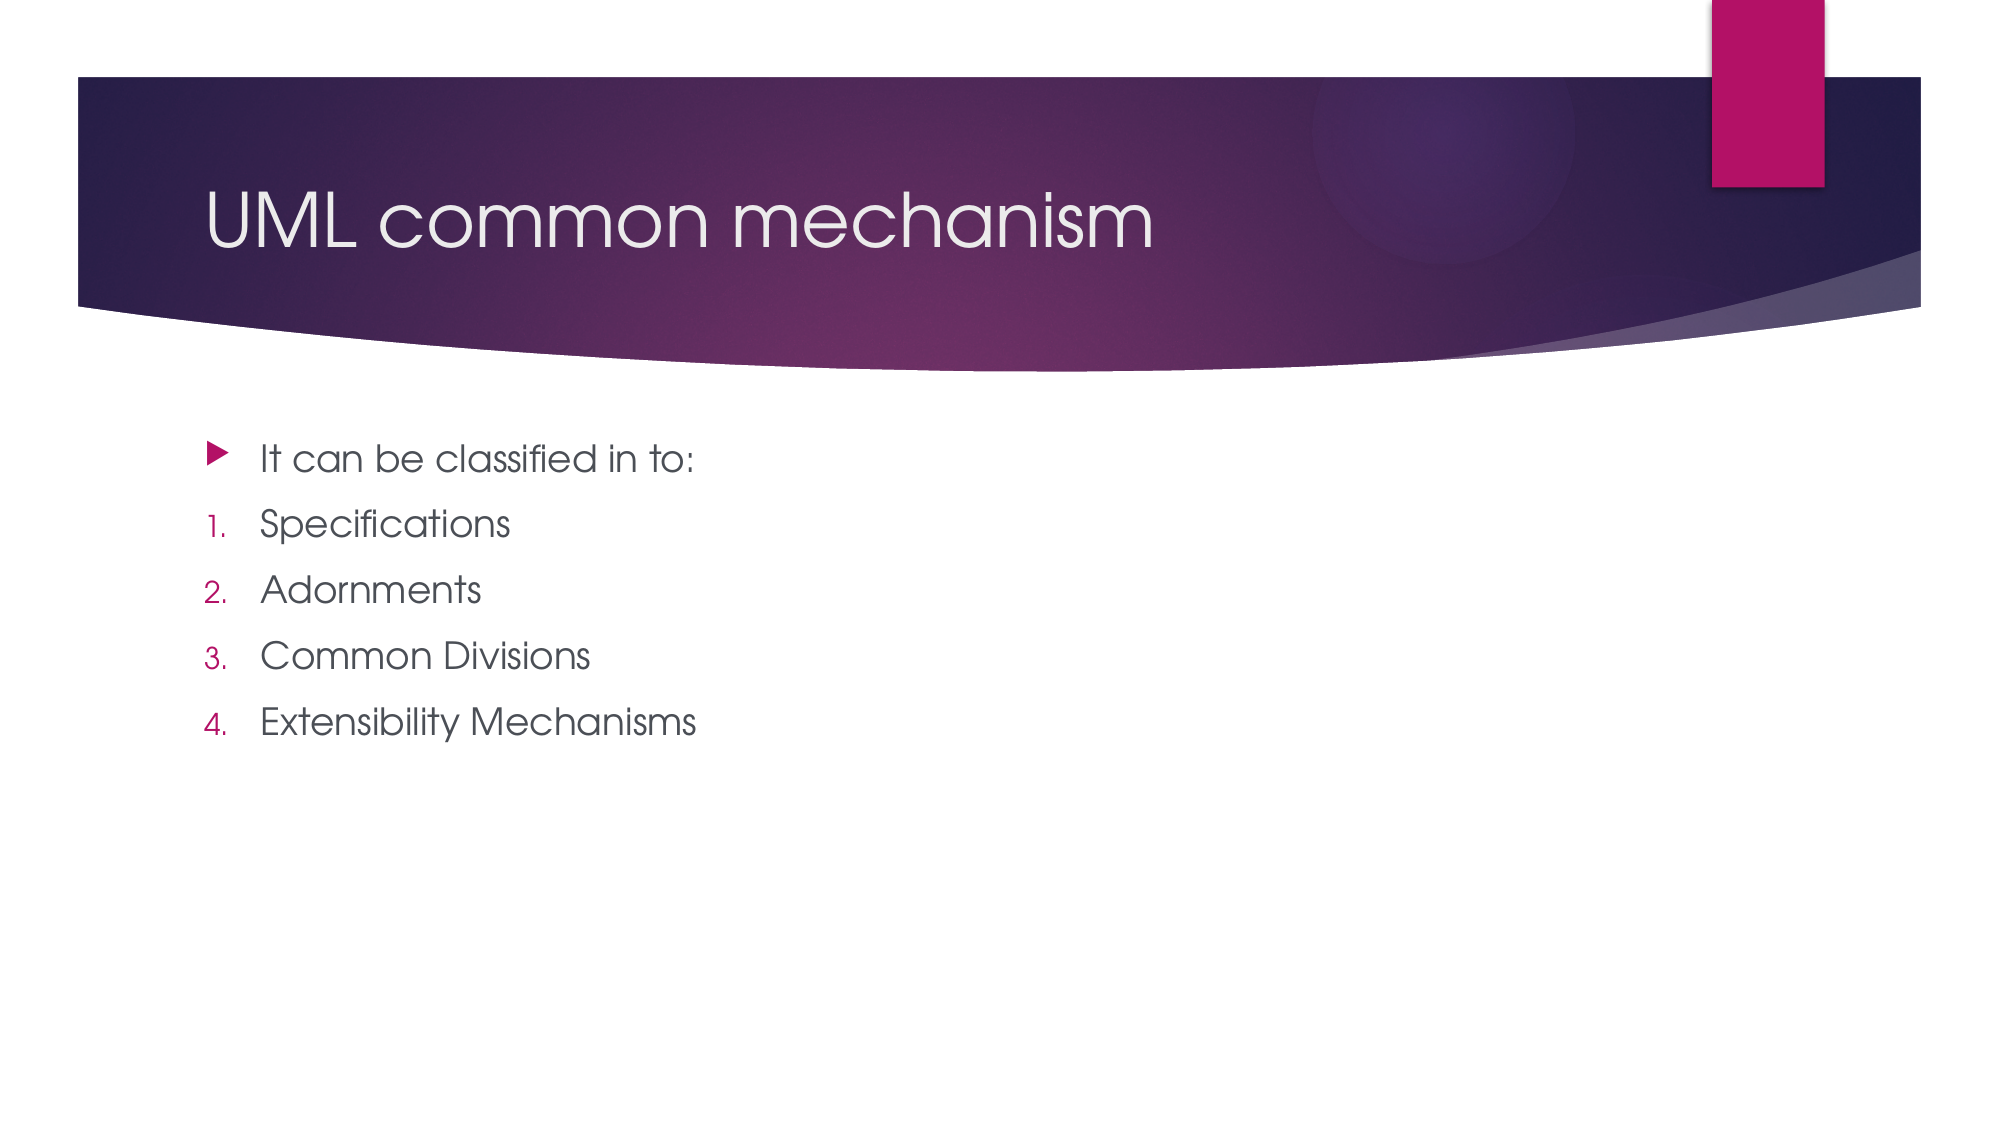

# UML common mechanism
It can be classified in to:
Specifications
Adornments
Common Divisions
Extensibility Mechanisms